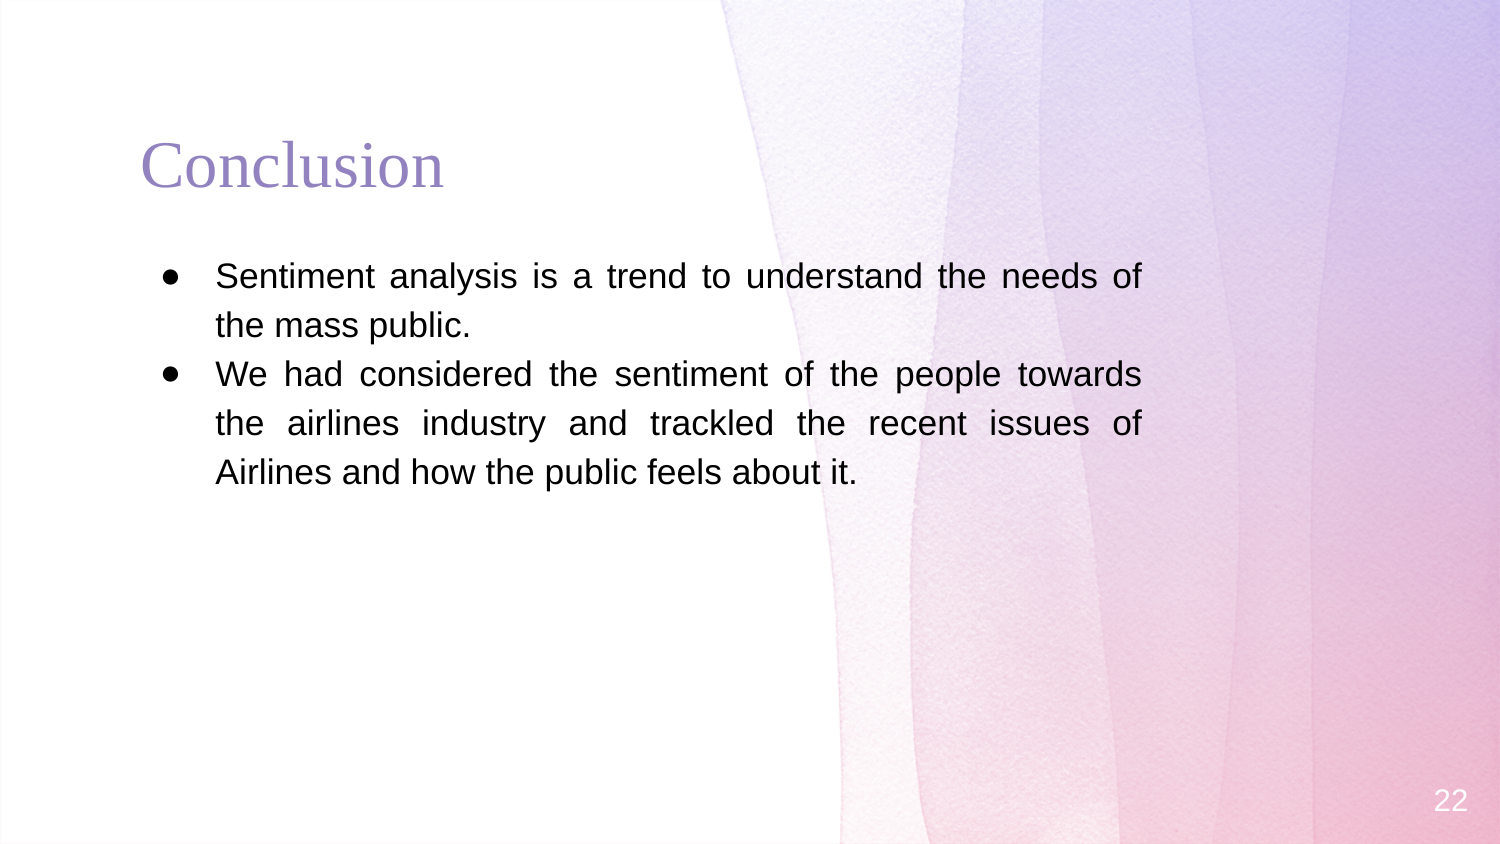

# Conclusion
Sentiment analysis is a trend to understand the needs of the mass public.
We had considered the sentiment of the people towards the airlines industry and trackled the recent issues of Airlines and how the public feels about it.

22